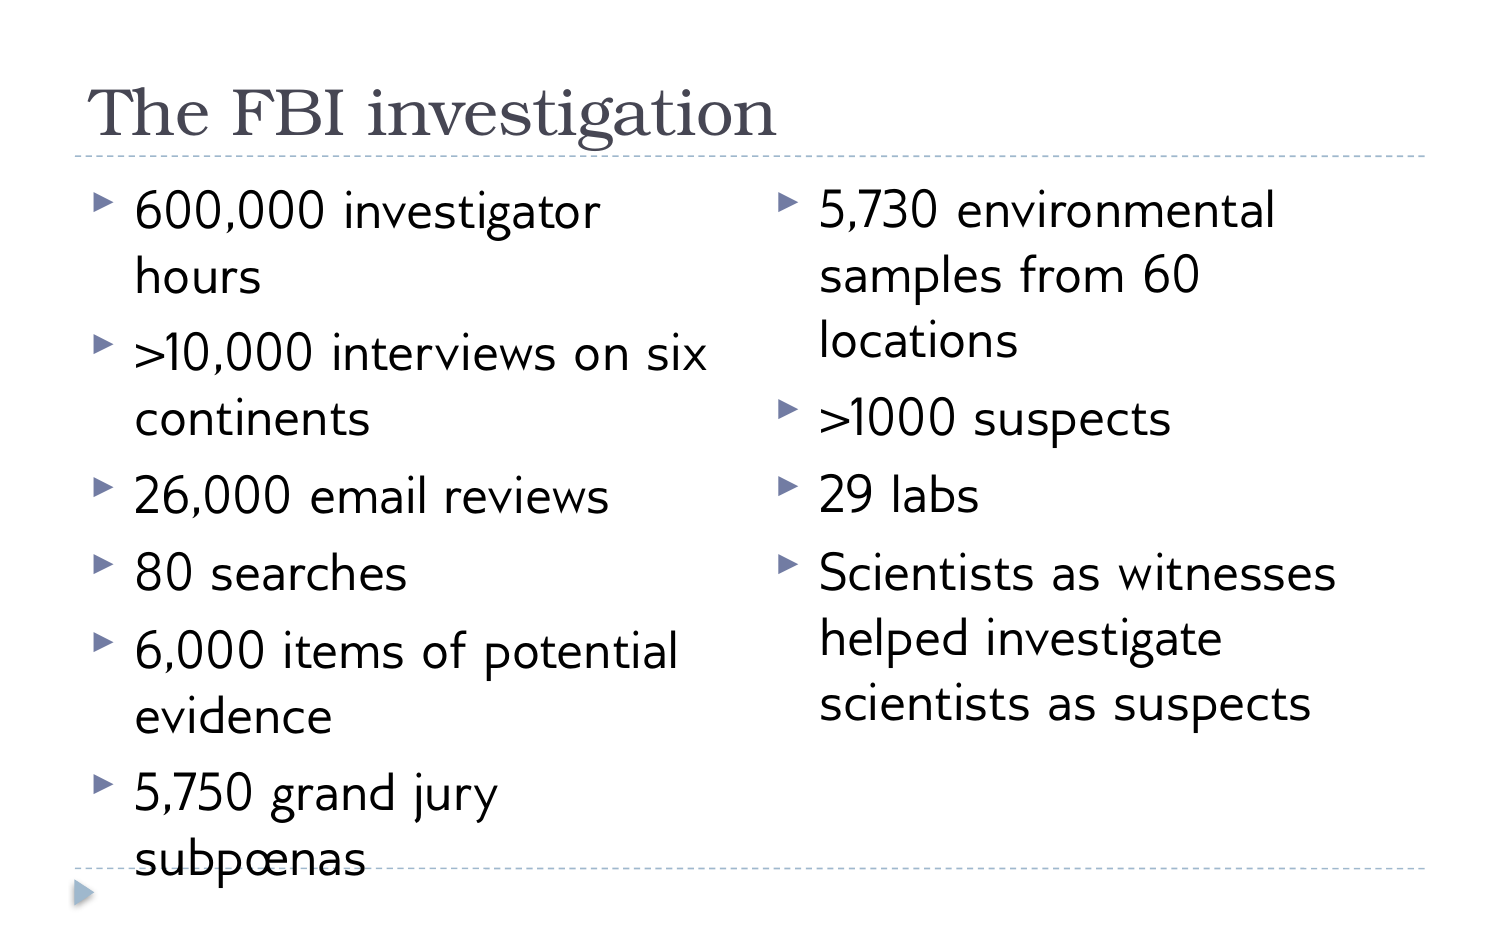

# The FBI investigation
5,730 environmental samples from 60 locations
>1000 suspects
29 labs
Scientists as witnesses helped investigate scientists as suspects

600,000 investigator hours
>10,000 interviews on six continents
26,000 email reviews
80 searches
6,000 items of potential evidence
5,750 grand jury subpoenas